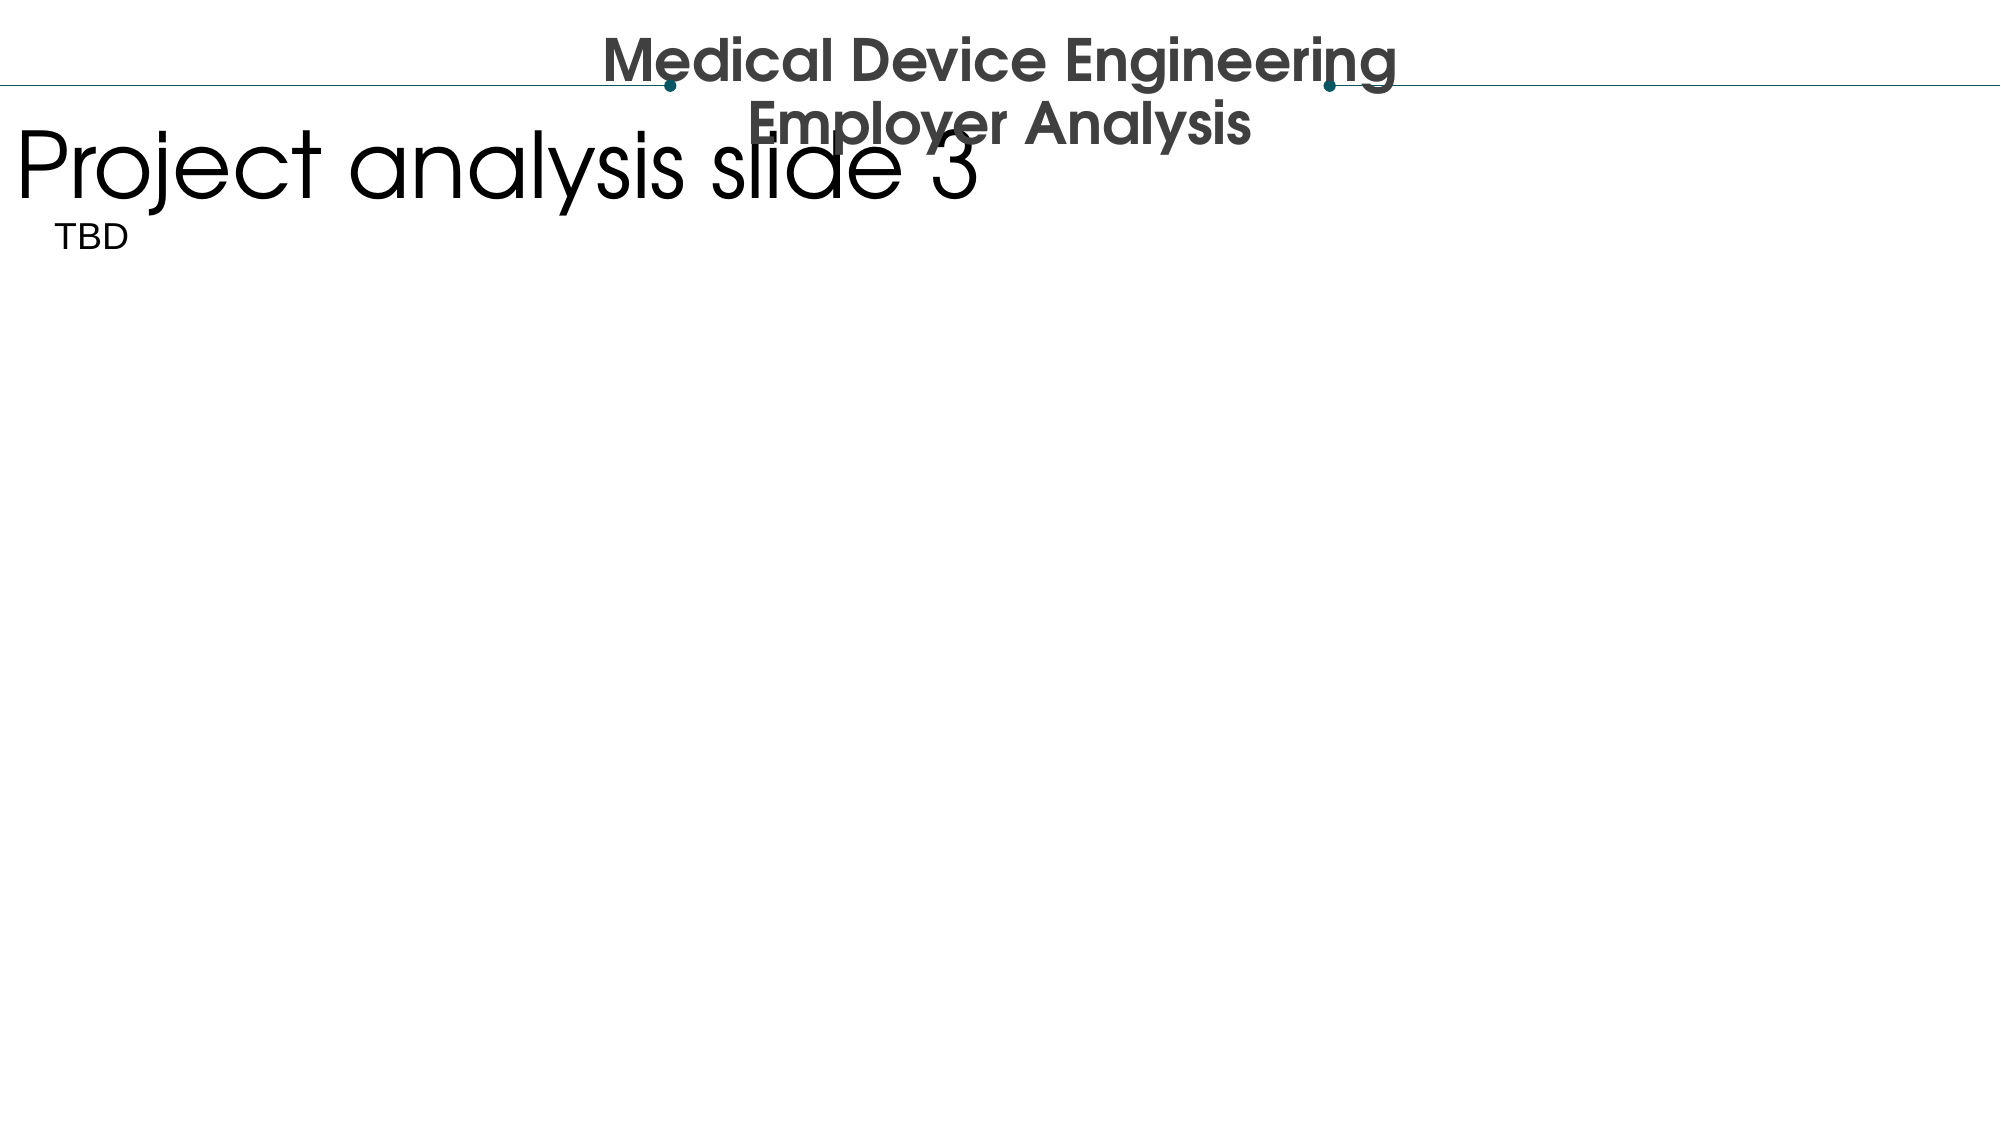

Medical Device Engineering
Employer Analysis
Project analysis slide 3
TBD